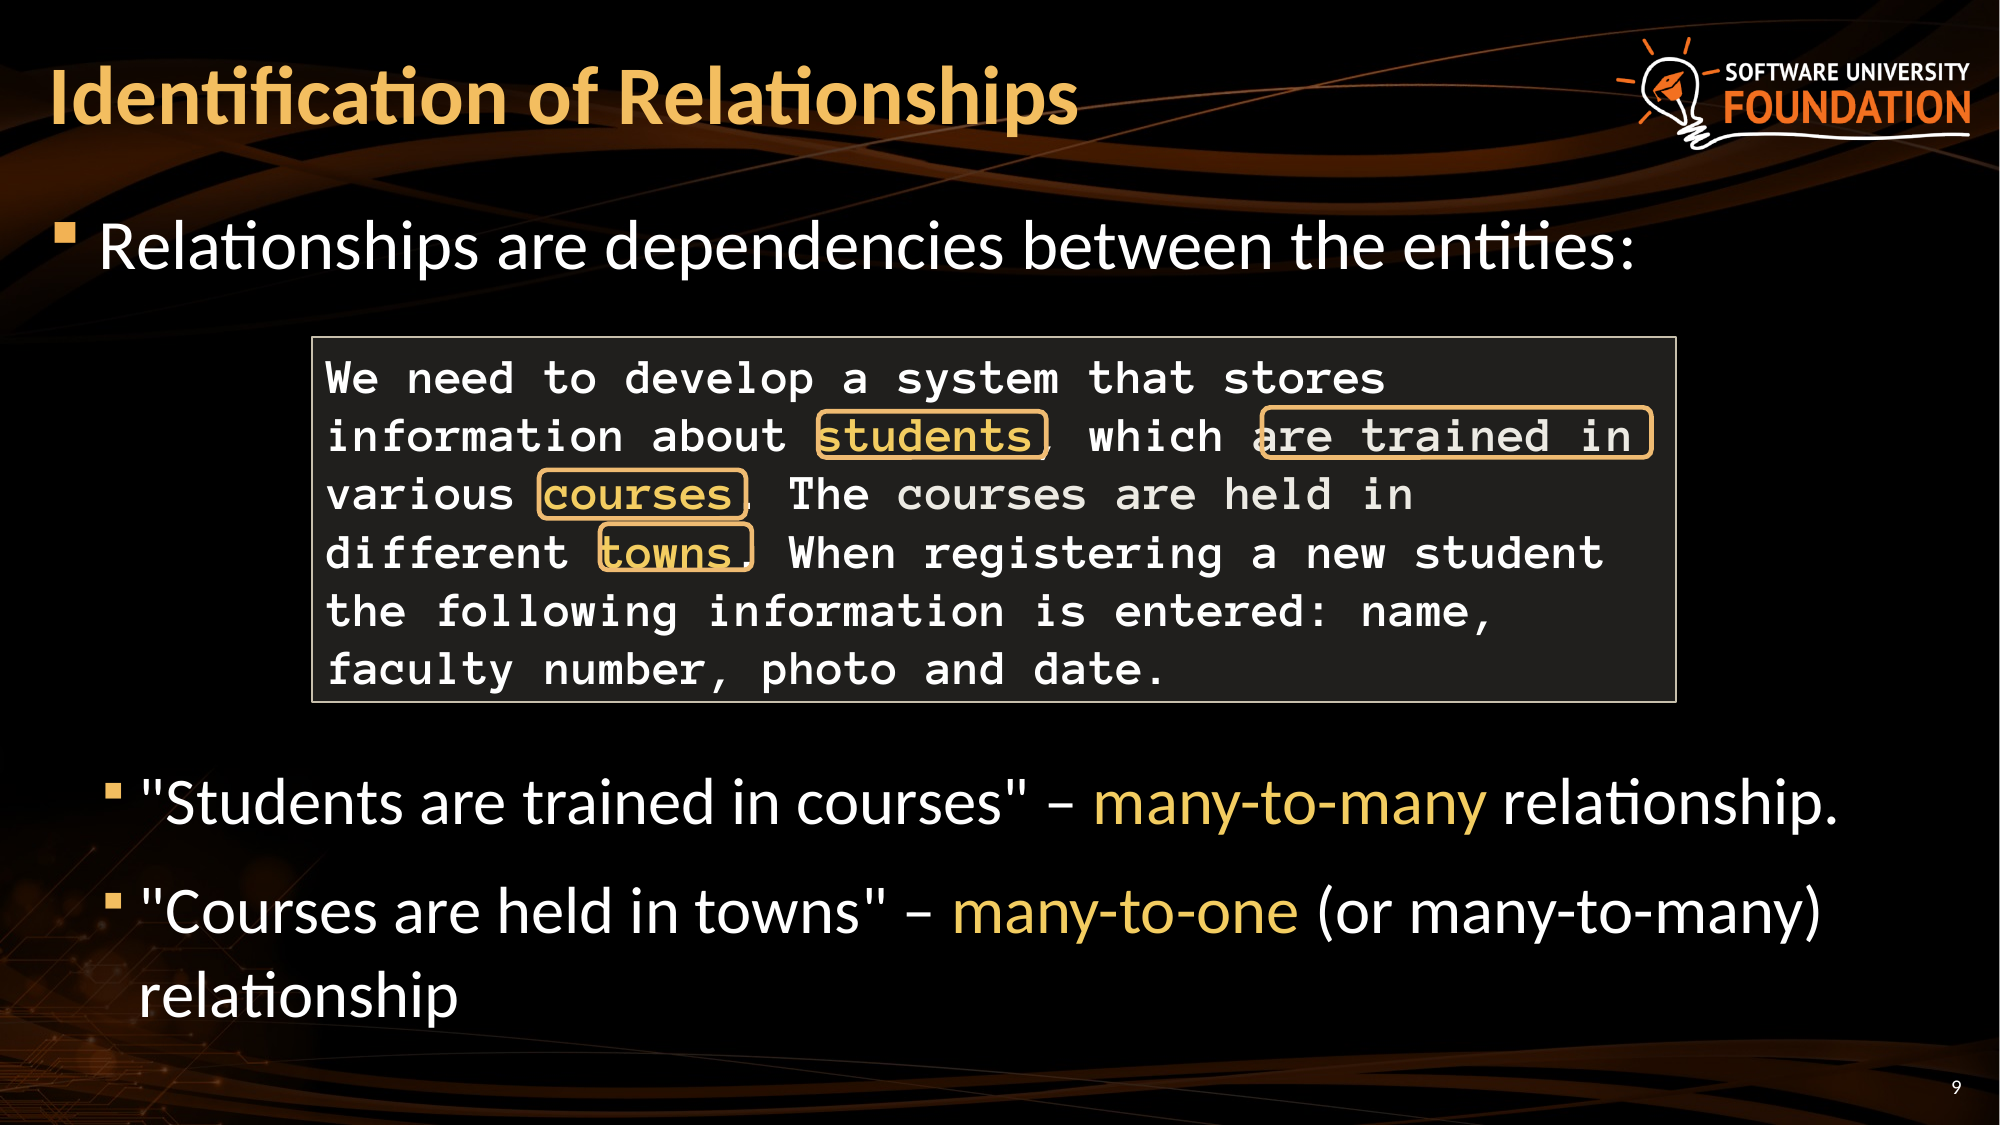

# Identification of Relationships
Relationships are dependencies between the entities:

"Students are trained in courses" – many-to-many relationship.
"Courses are held in towns" – many-to-one (or many-to-many) relationship

We need to develop a system that stores information about students, which are trained in various courses. The courses are held in different towns. When registering a new student the following information is entered: name, faculty number, photo and date.

9